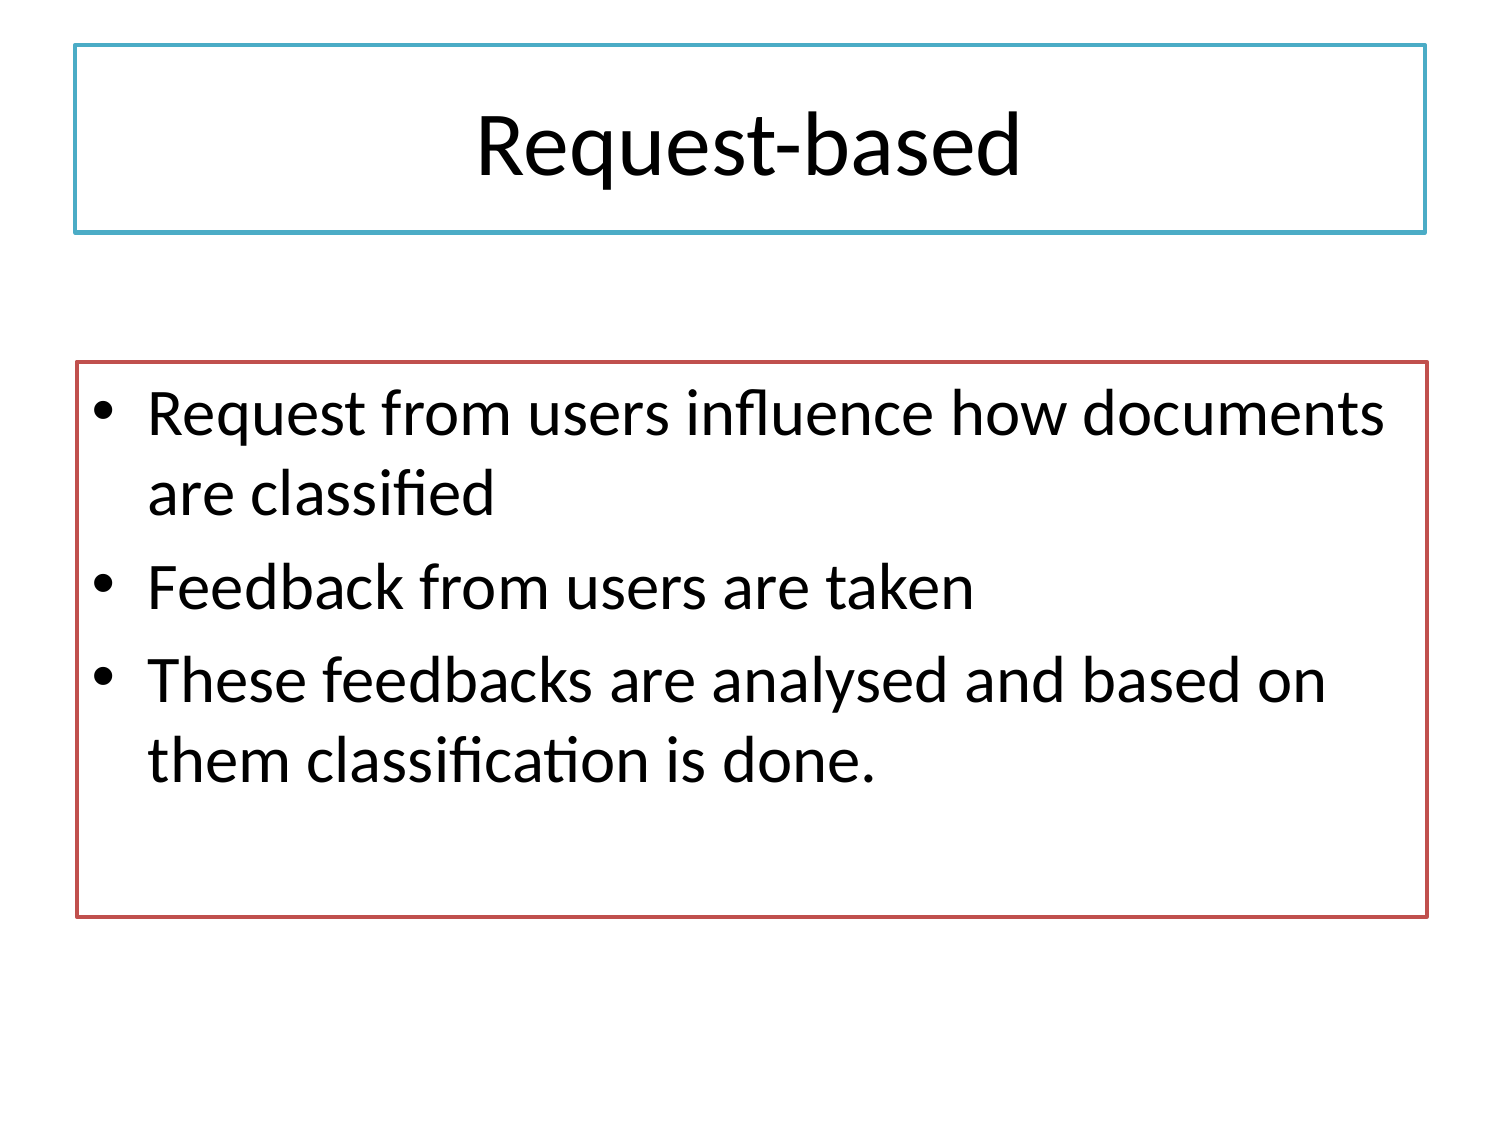

# Request-based
Request from users influence how documents are classified
Feedback from users are taken
These feedbacks are analysed and based on them classification is done.